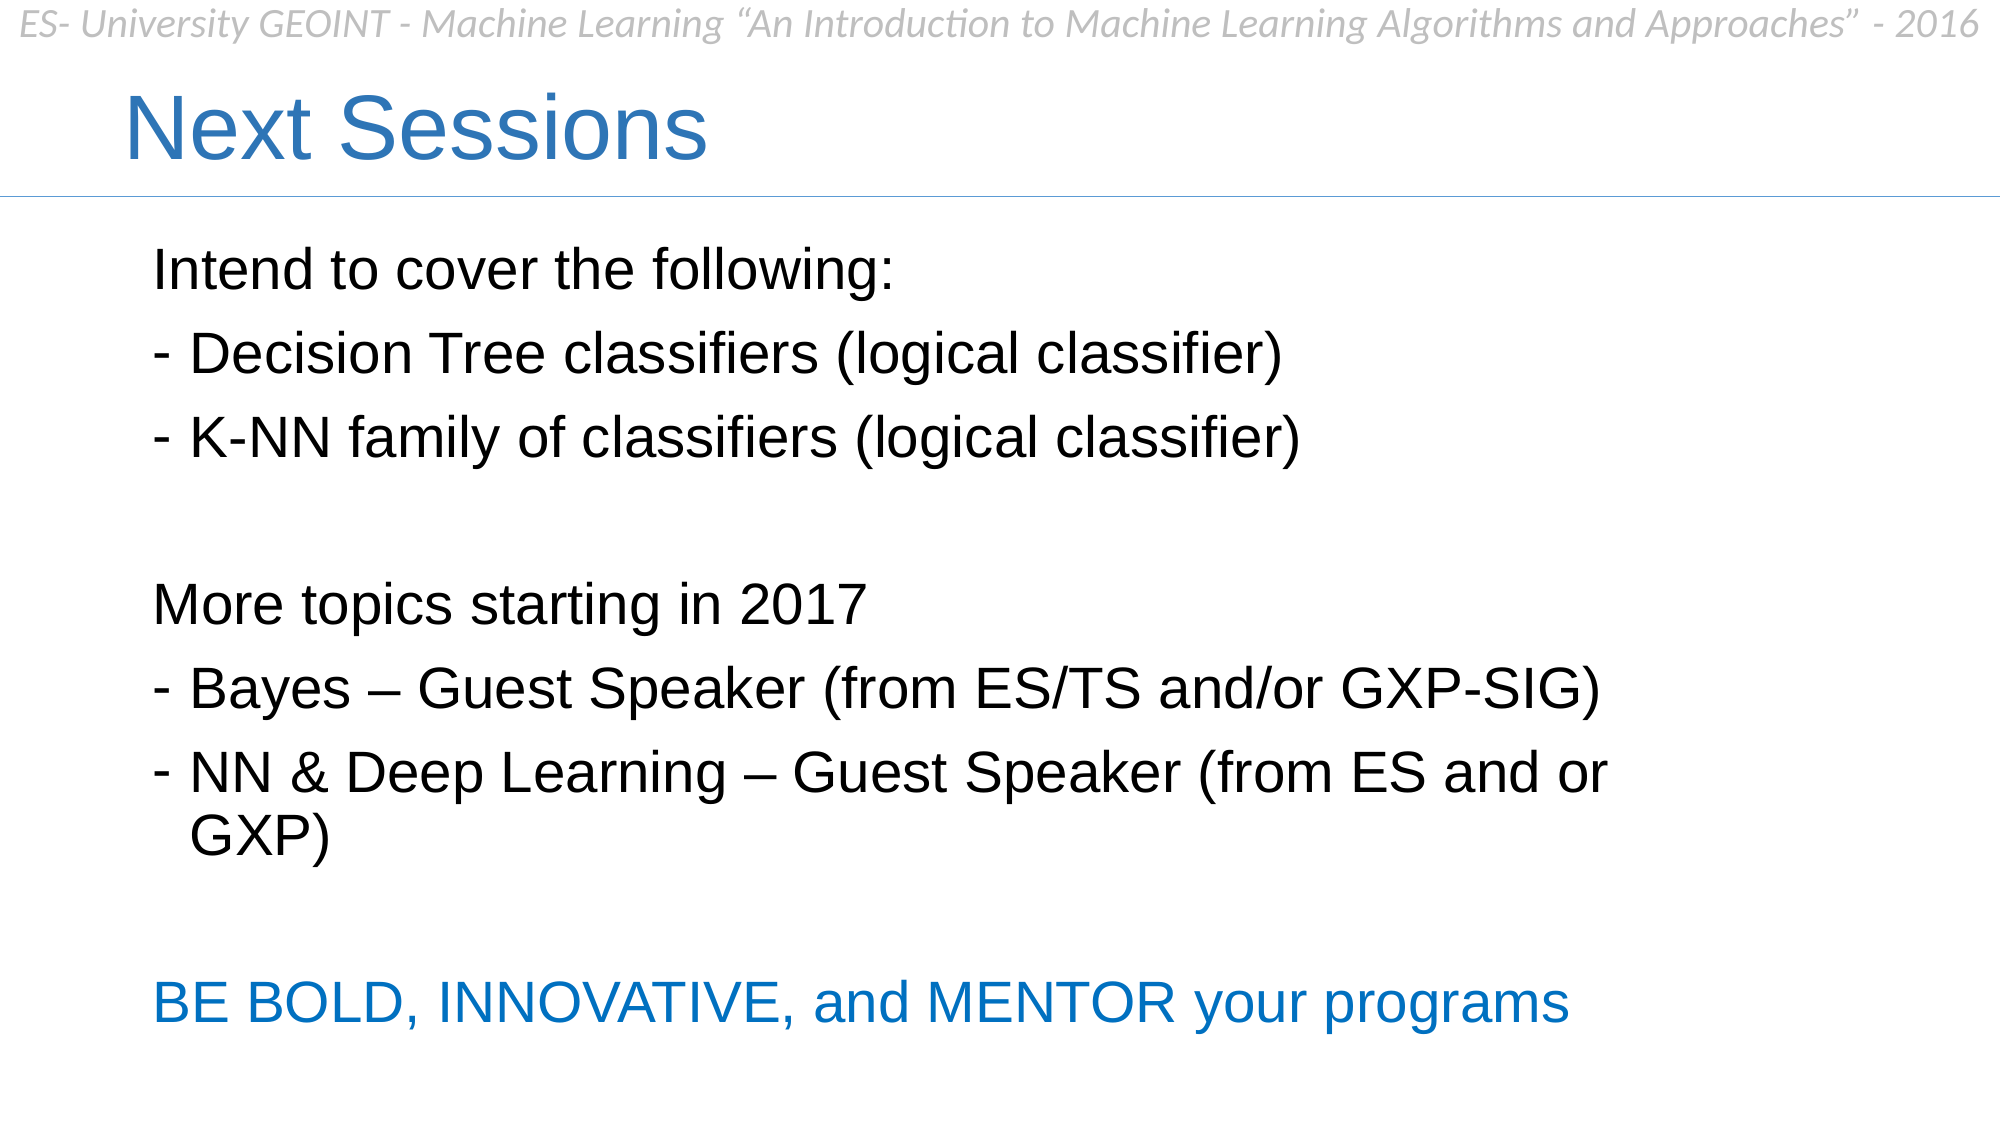

Next Sessions
Intend to cover the following:
Decision Tree classifiers (logical classifier)
K-NN family of classifiers (logical classifier)

More topics starting in 2017
Bayes – Guest Speaker (from ES/TS and/or GXP-SIG)
NN & Deep Learning – Guest Speaker (from ES and or GXP)

BE BOLD, INNOVATIVE, and MENTOR your programs